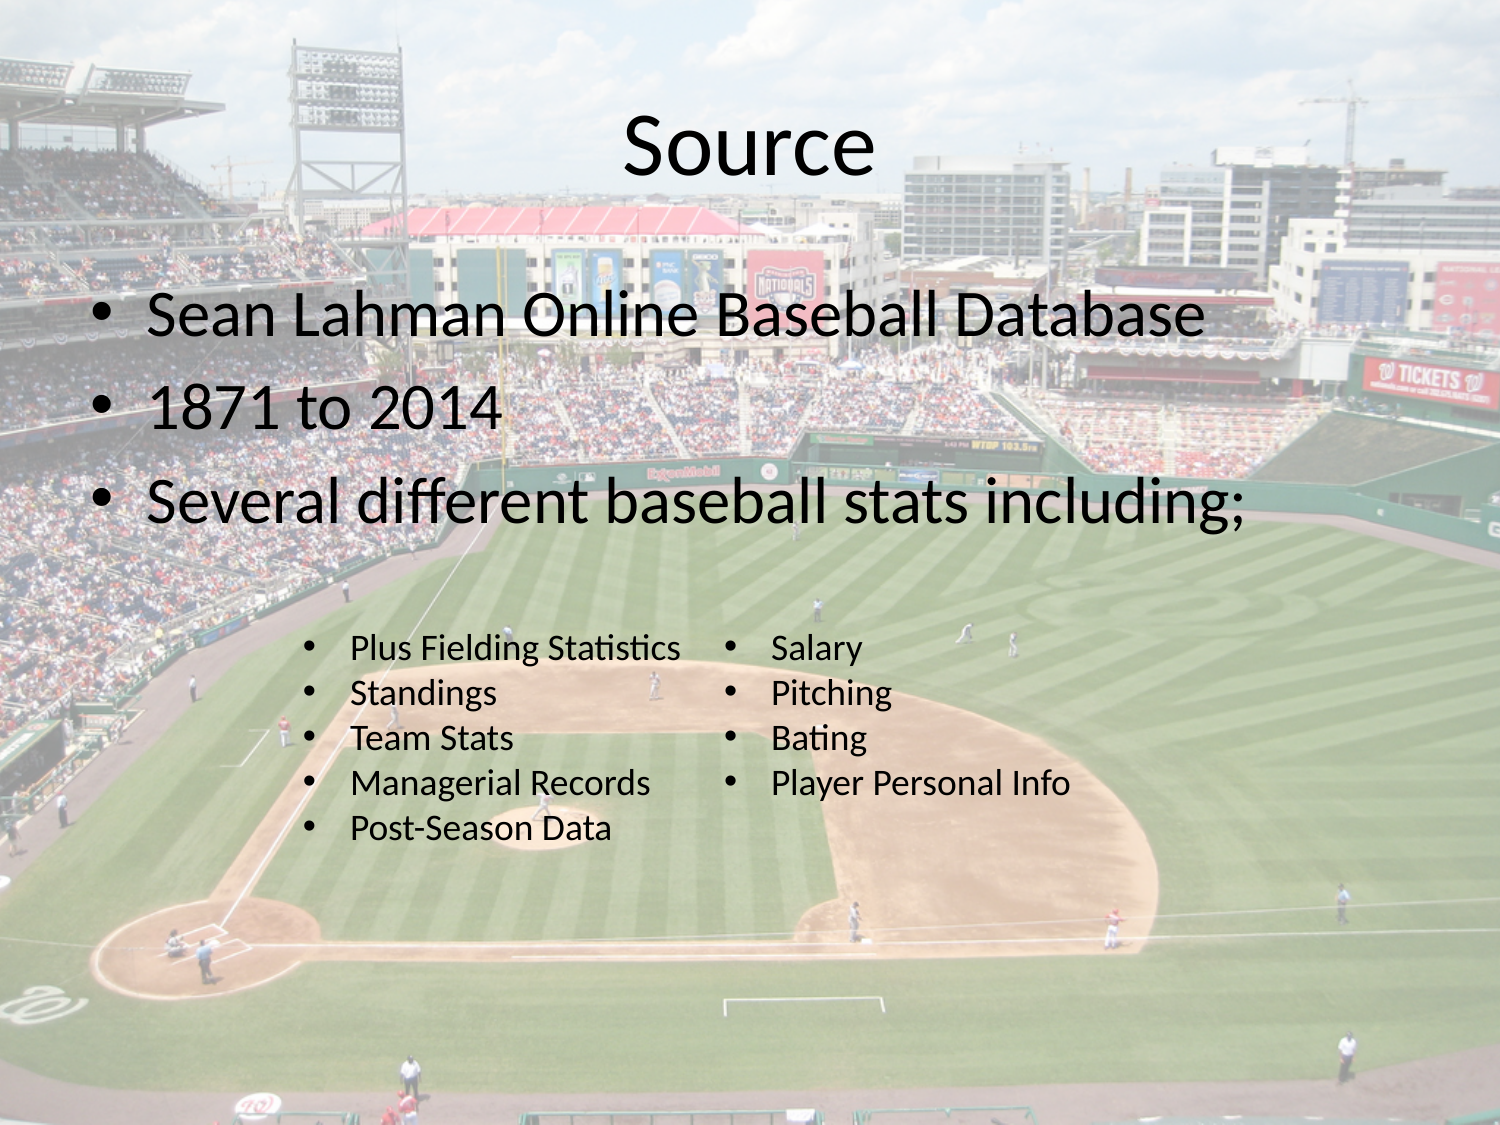

# Source
Sean Lahman Online Baseball Database
1871 to 2014
Several different baseball stats including;
Plus Fielding Statistics
Standings
Team Stats
Managerial Records
Post-Season Data
Salary
Pitching
Bating
Player Personal Info